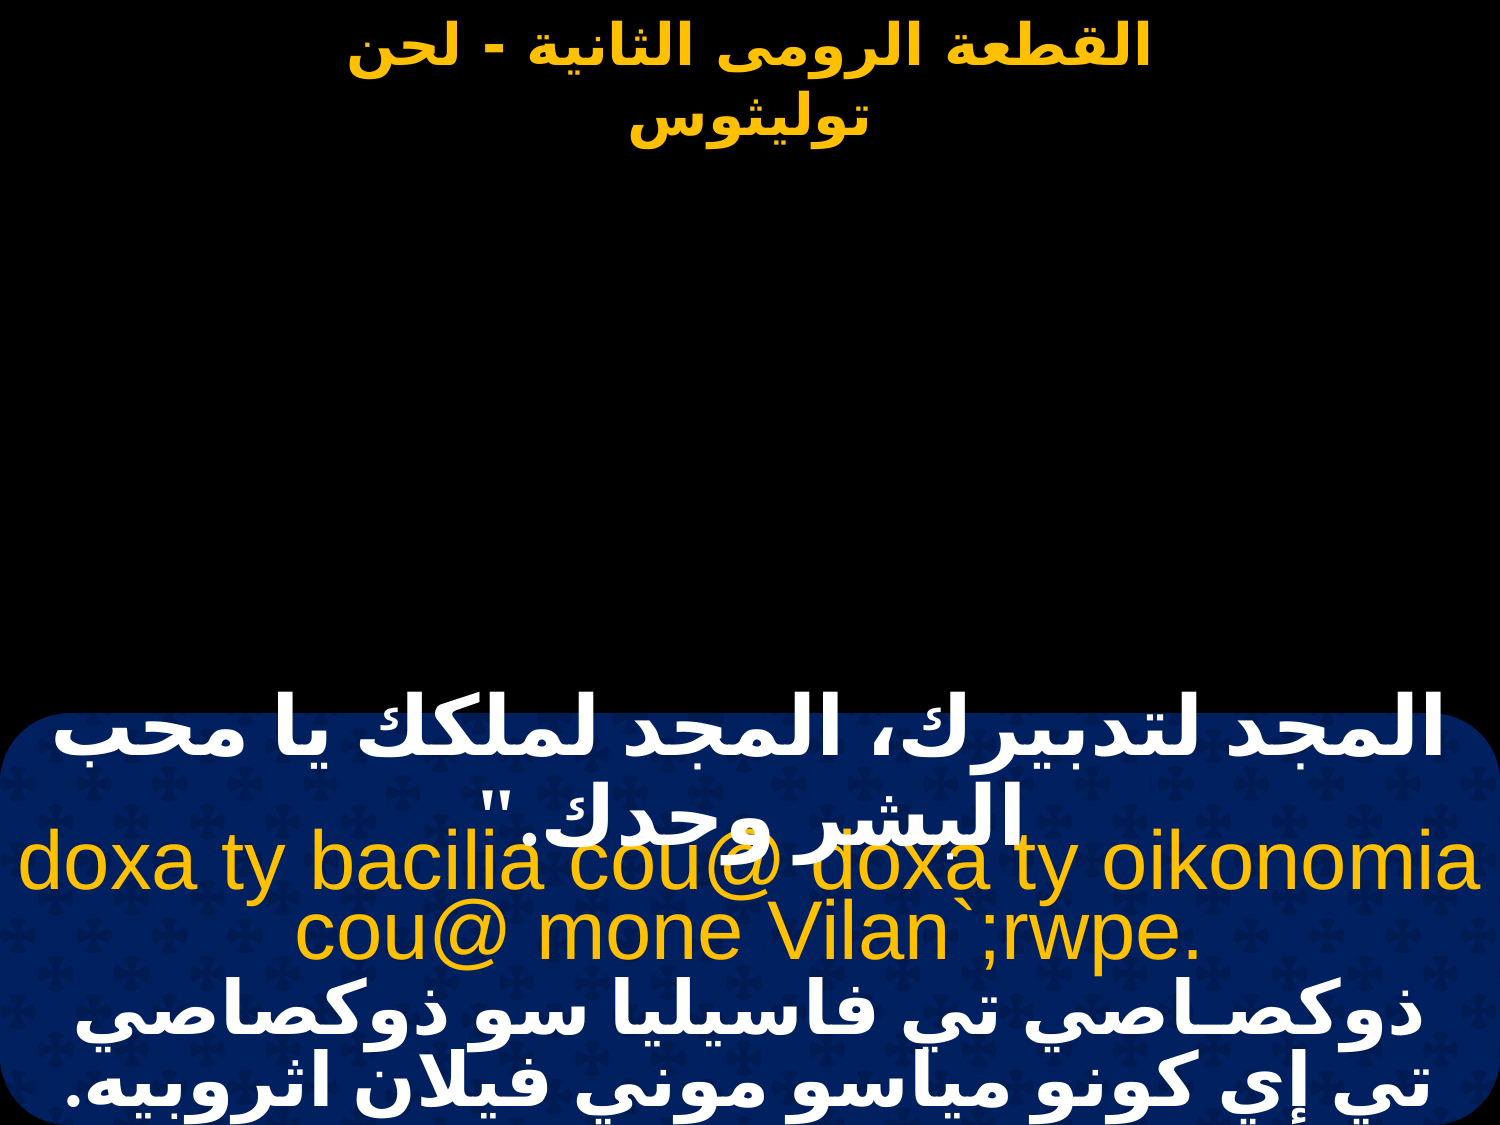

المجد لتدبيرك، المجد لملكك يا محب البشر وحدك."
doxa ty bacilia cou@ doxa ty oikonomia cou@ mone Vilan`;rwpe.
ذوكصـاصي تي فاسيليا سو ذوكصاصي تي إي كونو مياسو موني فيلان اثروبيه.